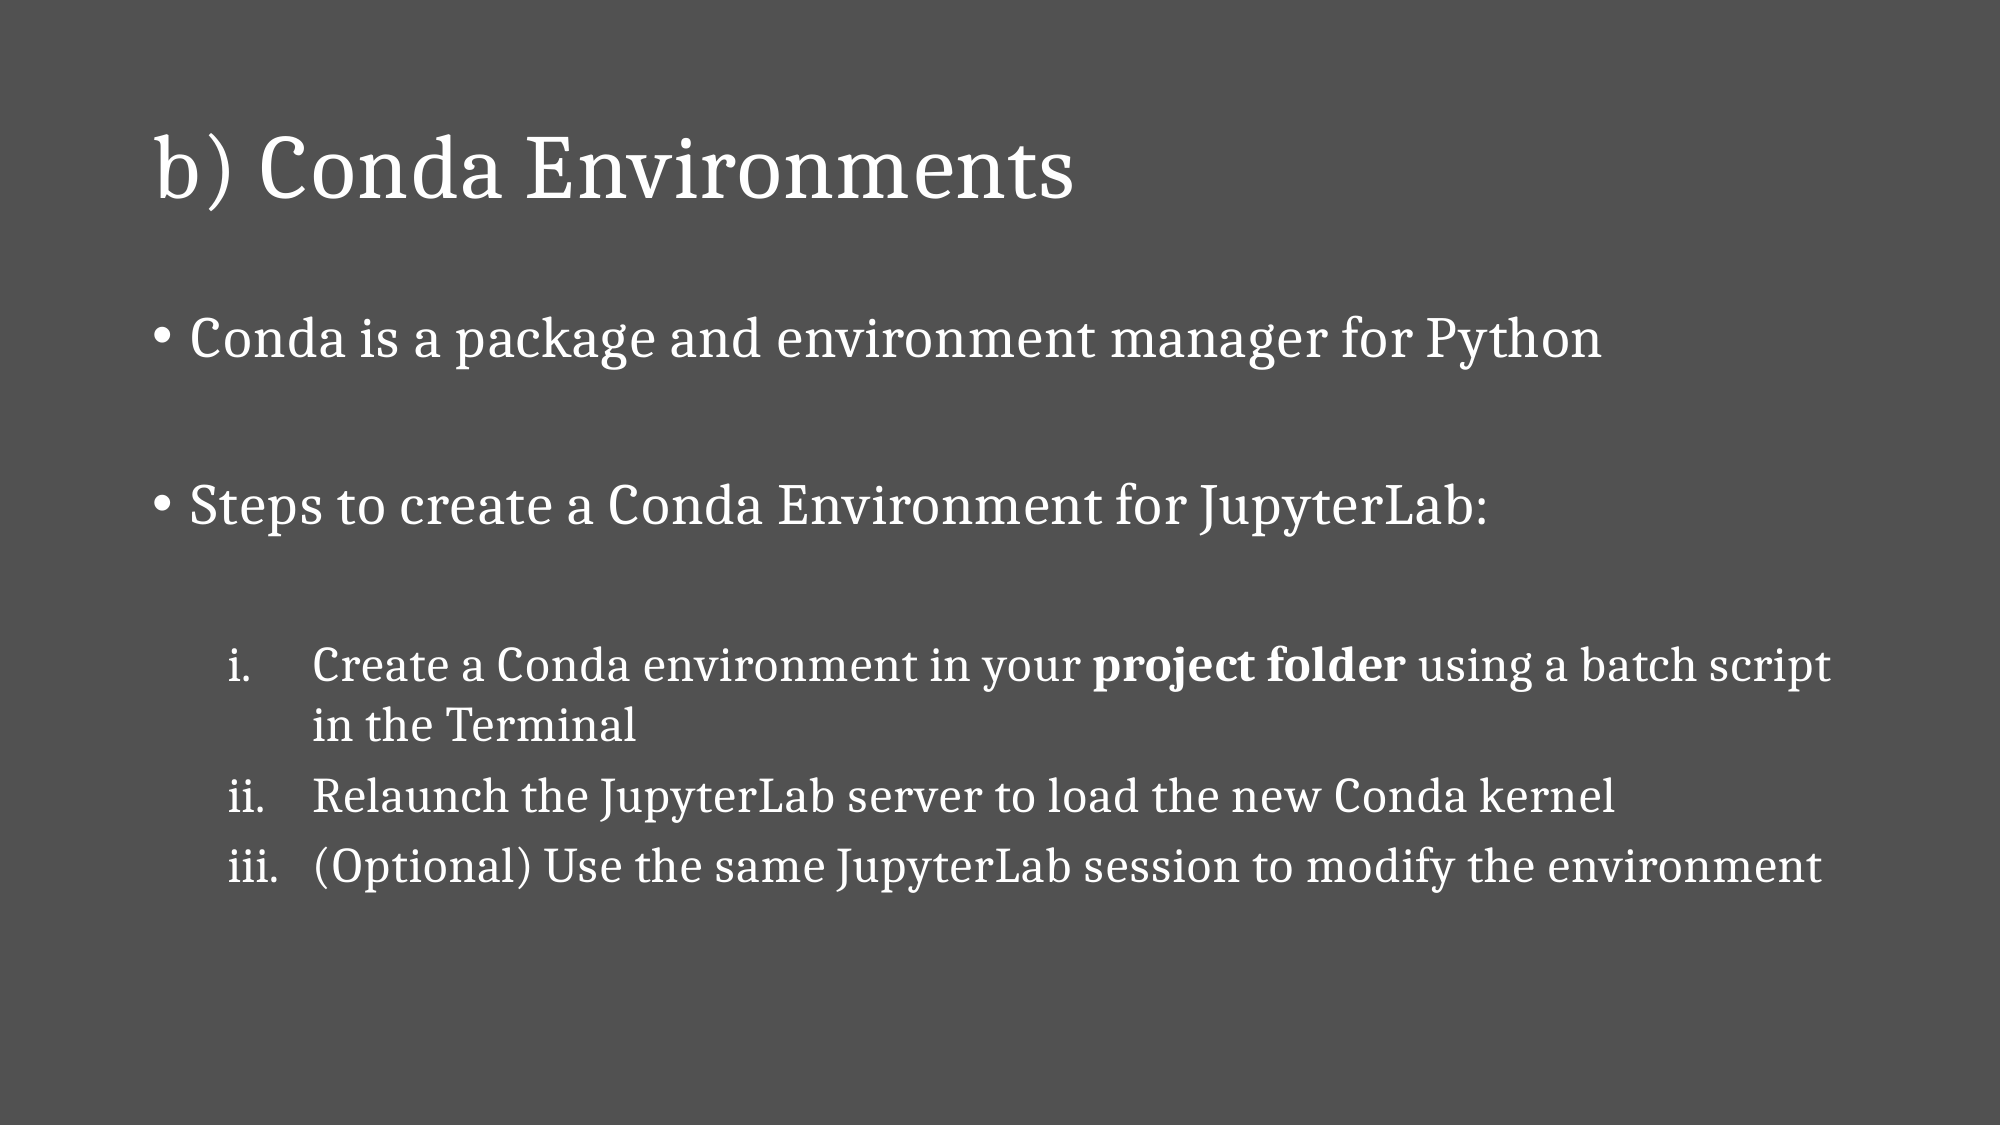

# b) Conda Environments
Conda is a package and environment manager for Python

Steps to create a Conda Environment for JupyterLab:

Create a Conda environment in your project folder using a batch script in the Terminal
Relaunch the JupyterLab server to load the new Conda kernel
(Optional) Use the same JupyterLab session to modify the environment